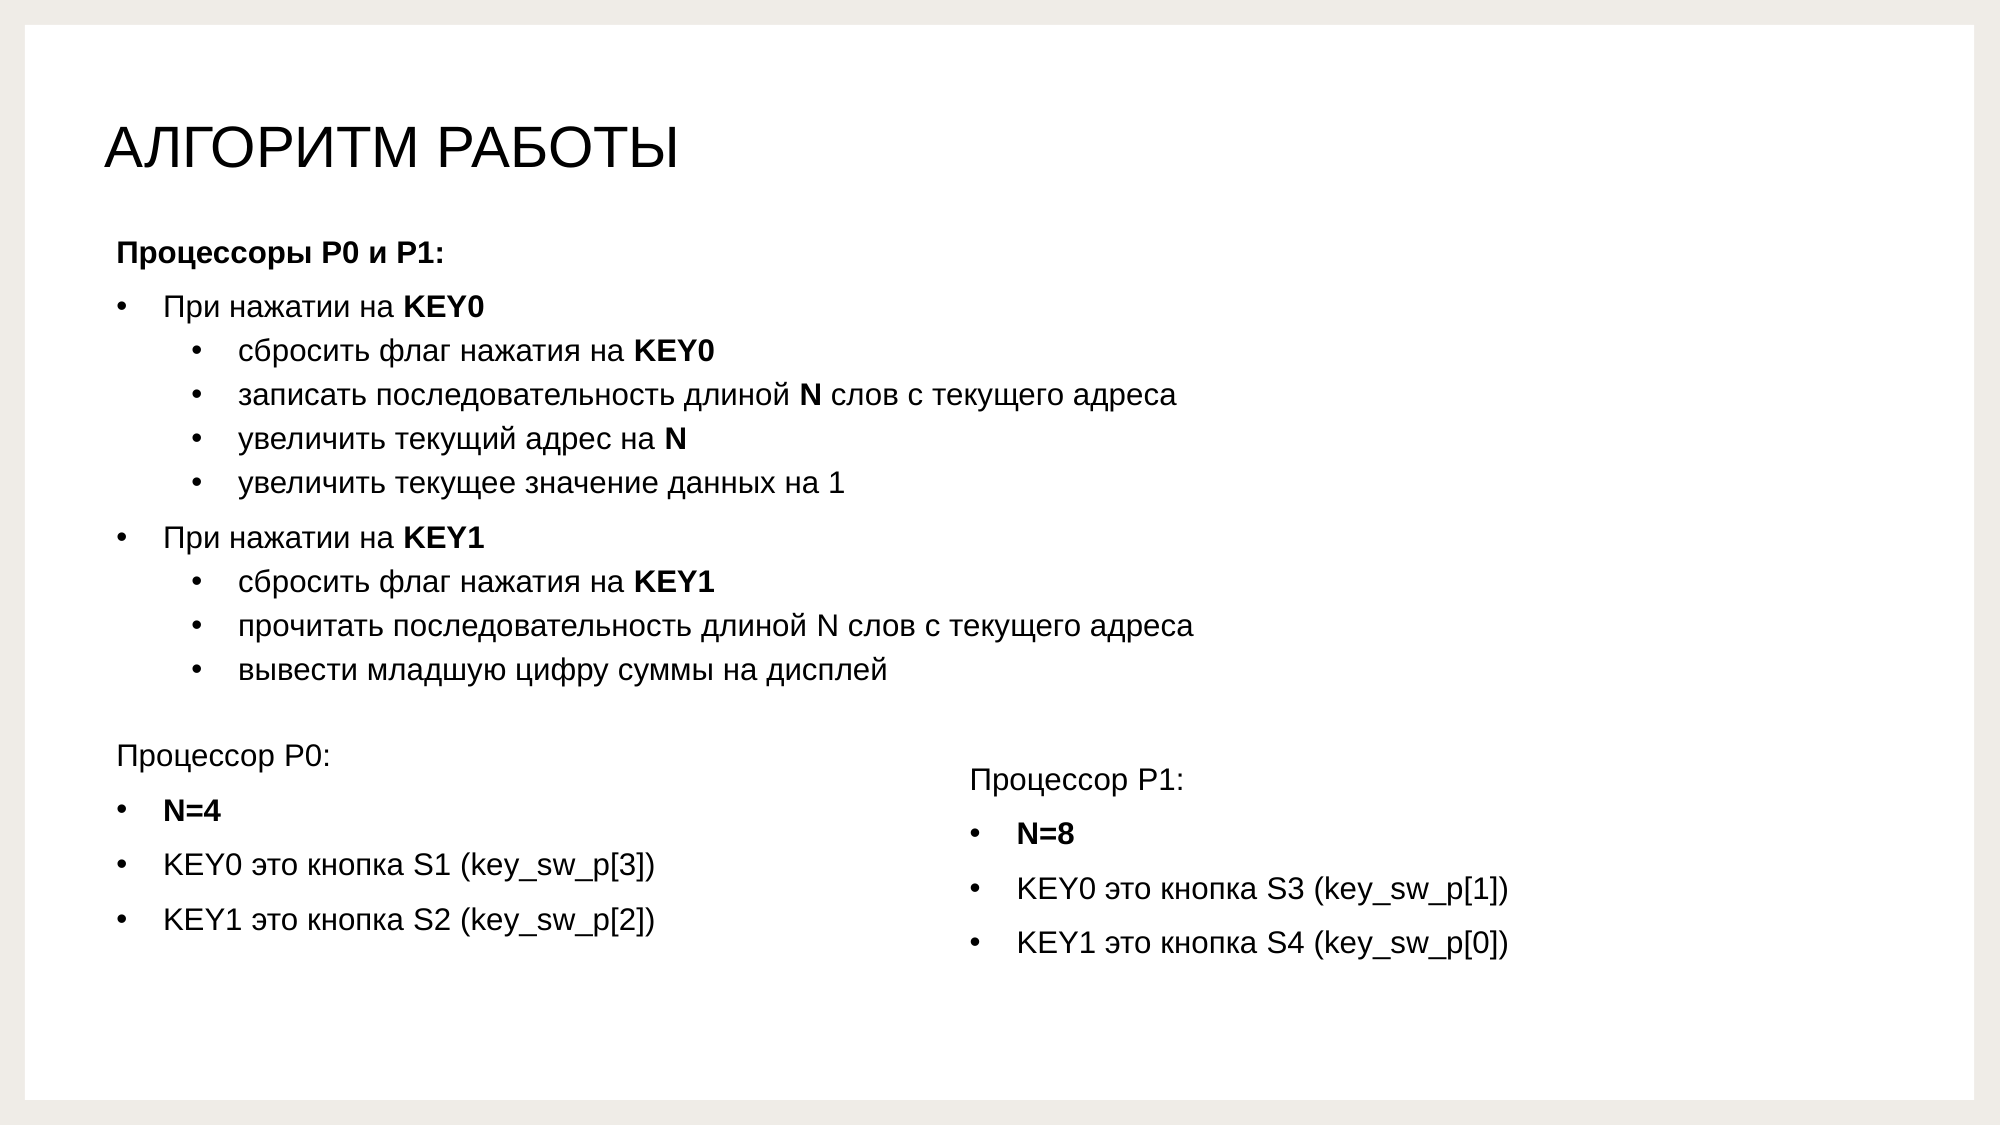

АЛГОРИТМ РАБОТЫ
Процессоры P0 и P1:
При нажатии на KEY0
сбросить флаг нажатия на KEY0
записать последовательность длиной N слов с текущего адреса
увеличить текущий адрес на N
увеличить текущее значение данных на 1
При нажатии на KEY1
сбросить флаг нажатия на KEY1
прочитать последовательность длиной N слов с текущего адреса
вывести младшую цифру суммы на дисплей

Процессор P0:
N=4
KEY0 это кнопка S1 (key_sw_p[3])
KEY1 это кнопка S2 (key_sw_p[2])

Процессор P1:
N=8
KEY0 это кнопка S3 (key_sw_p[1])
KEY1 это кнопка S4 (key_sw_p[0])